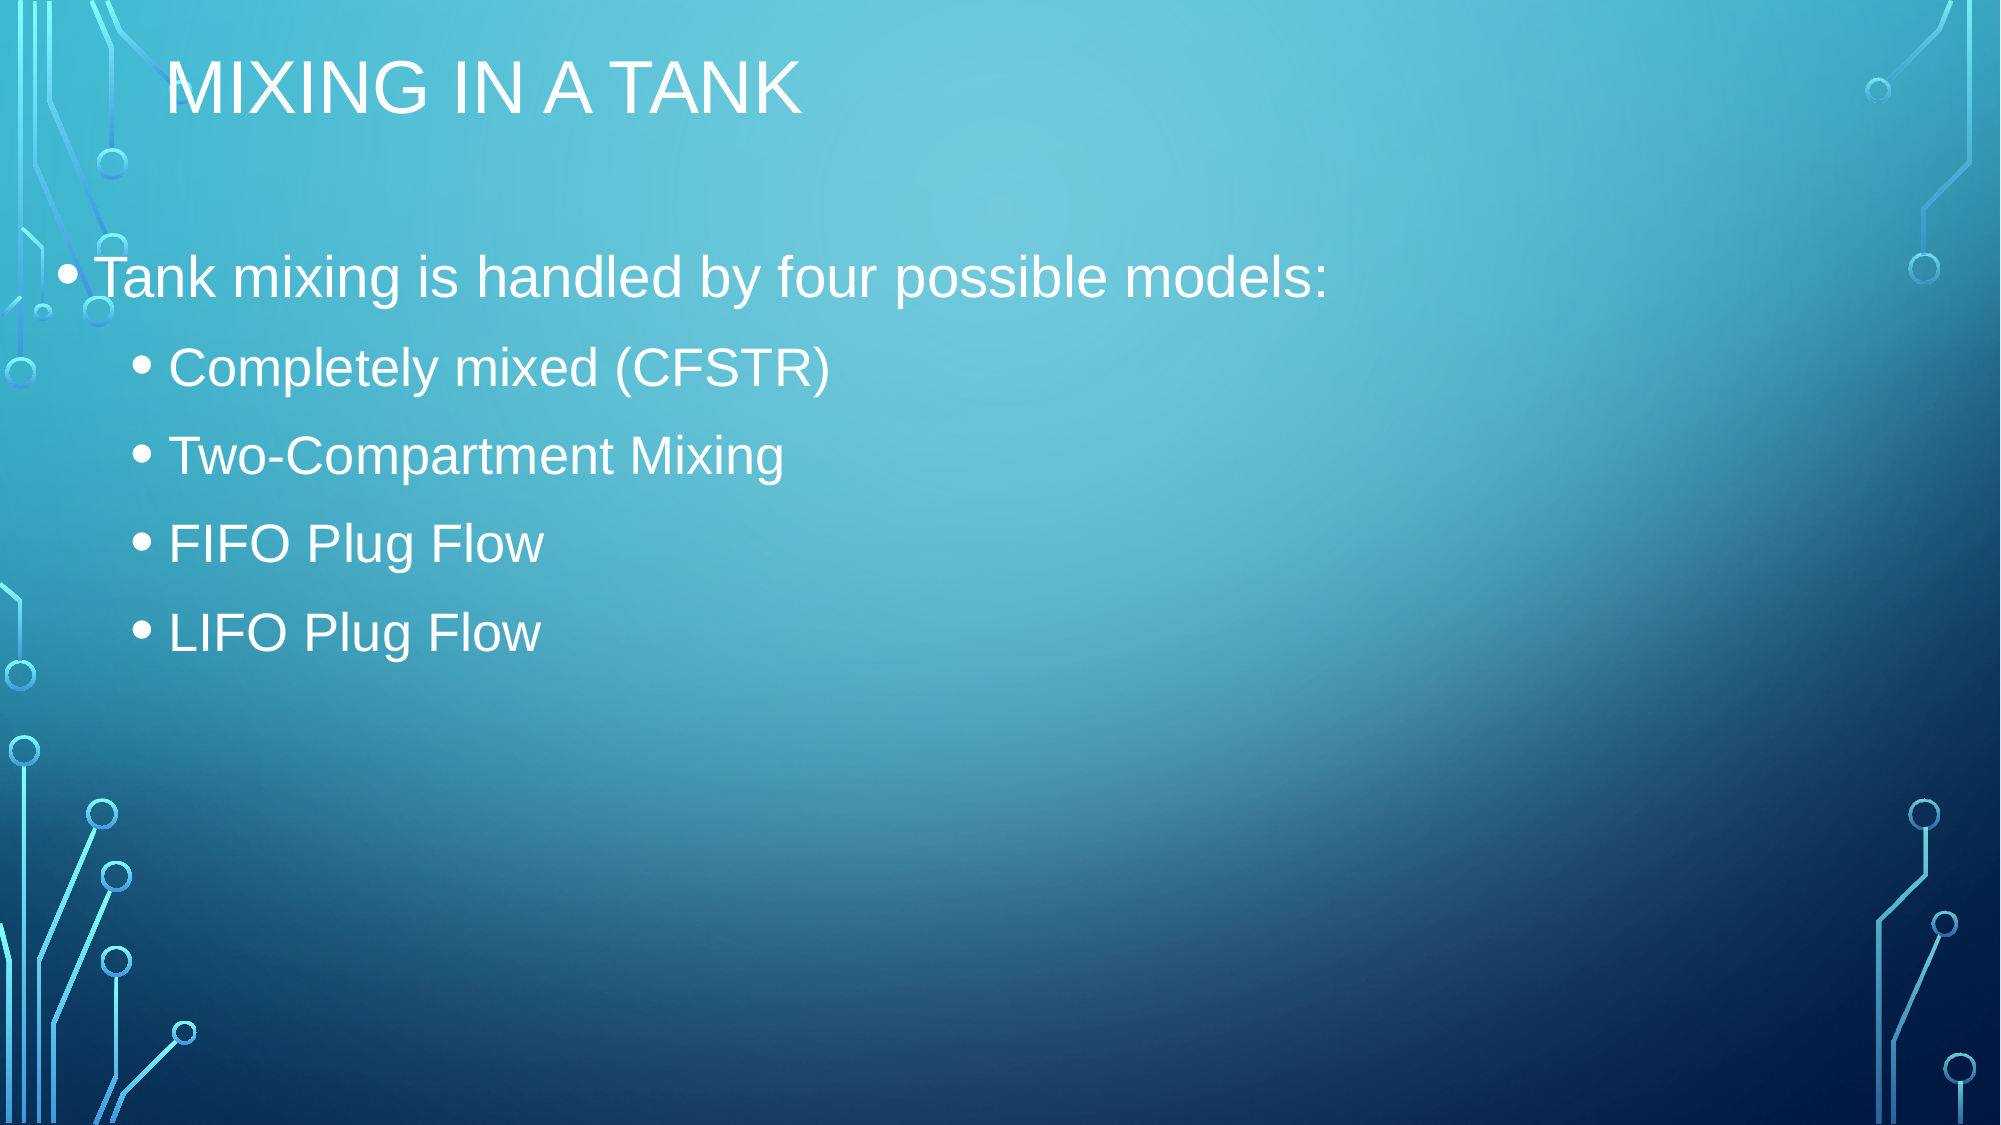

# Mixing in a tank
Tank mixing is handled by four possible models:
Completely mixed (CFSTR)
Two-Compartment Mixing
FIFO Plug Flow
LIFO Plug Flow